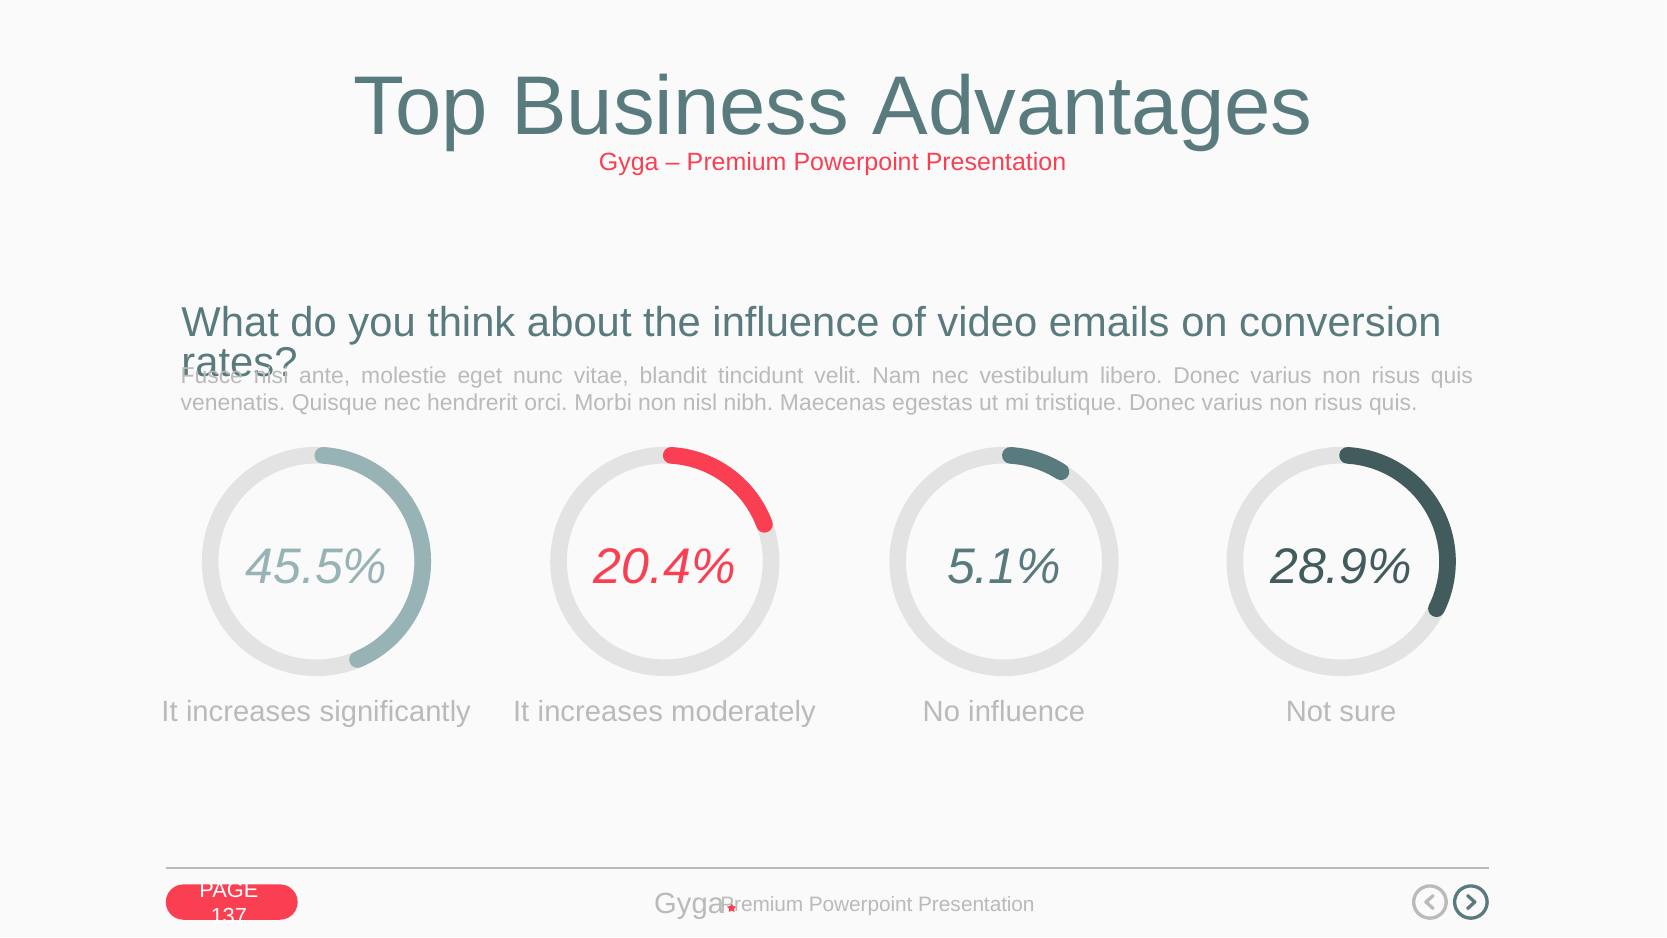

Top Business Advantages
Gyga – Premium Powerpoint Presentation
What do you think about the influence of video emails on conversion rates?
Fusce nisi ante, molestie eget nunc vitae, blandit tincidunt velit. Nam nec vestibulum libero. Donec varius non risus quis venenatis. Quisque nec hendrerit orci. Morbi non nisl nibh. Maecenas egestas ut mi tristique. Donec varius non risus quis.

45.5%
20.4%
5.1%
28.9%
It increases significantly
It increases moderately
No influence
Not sure